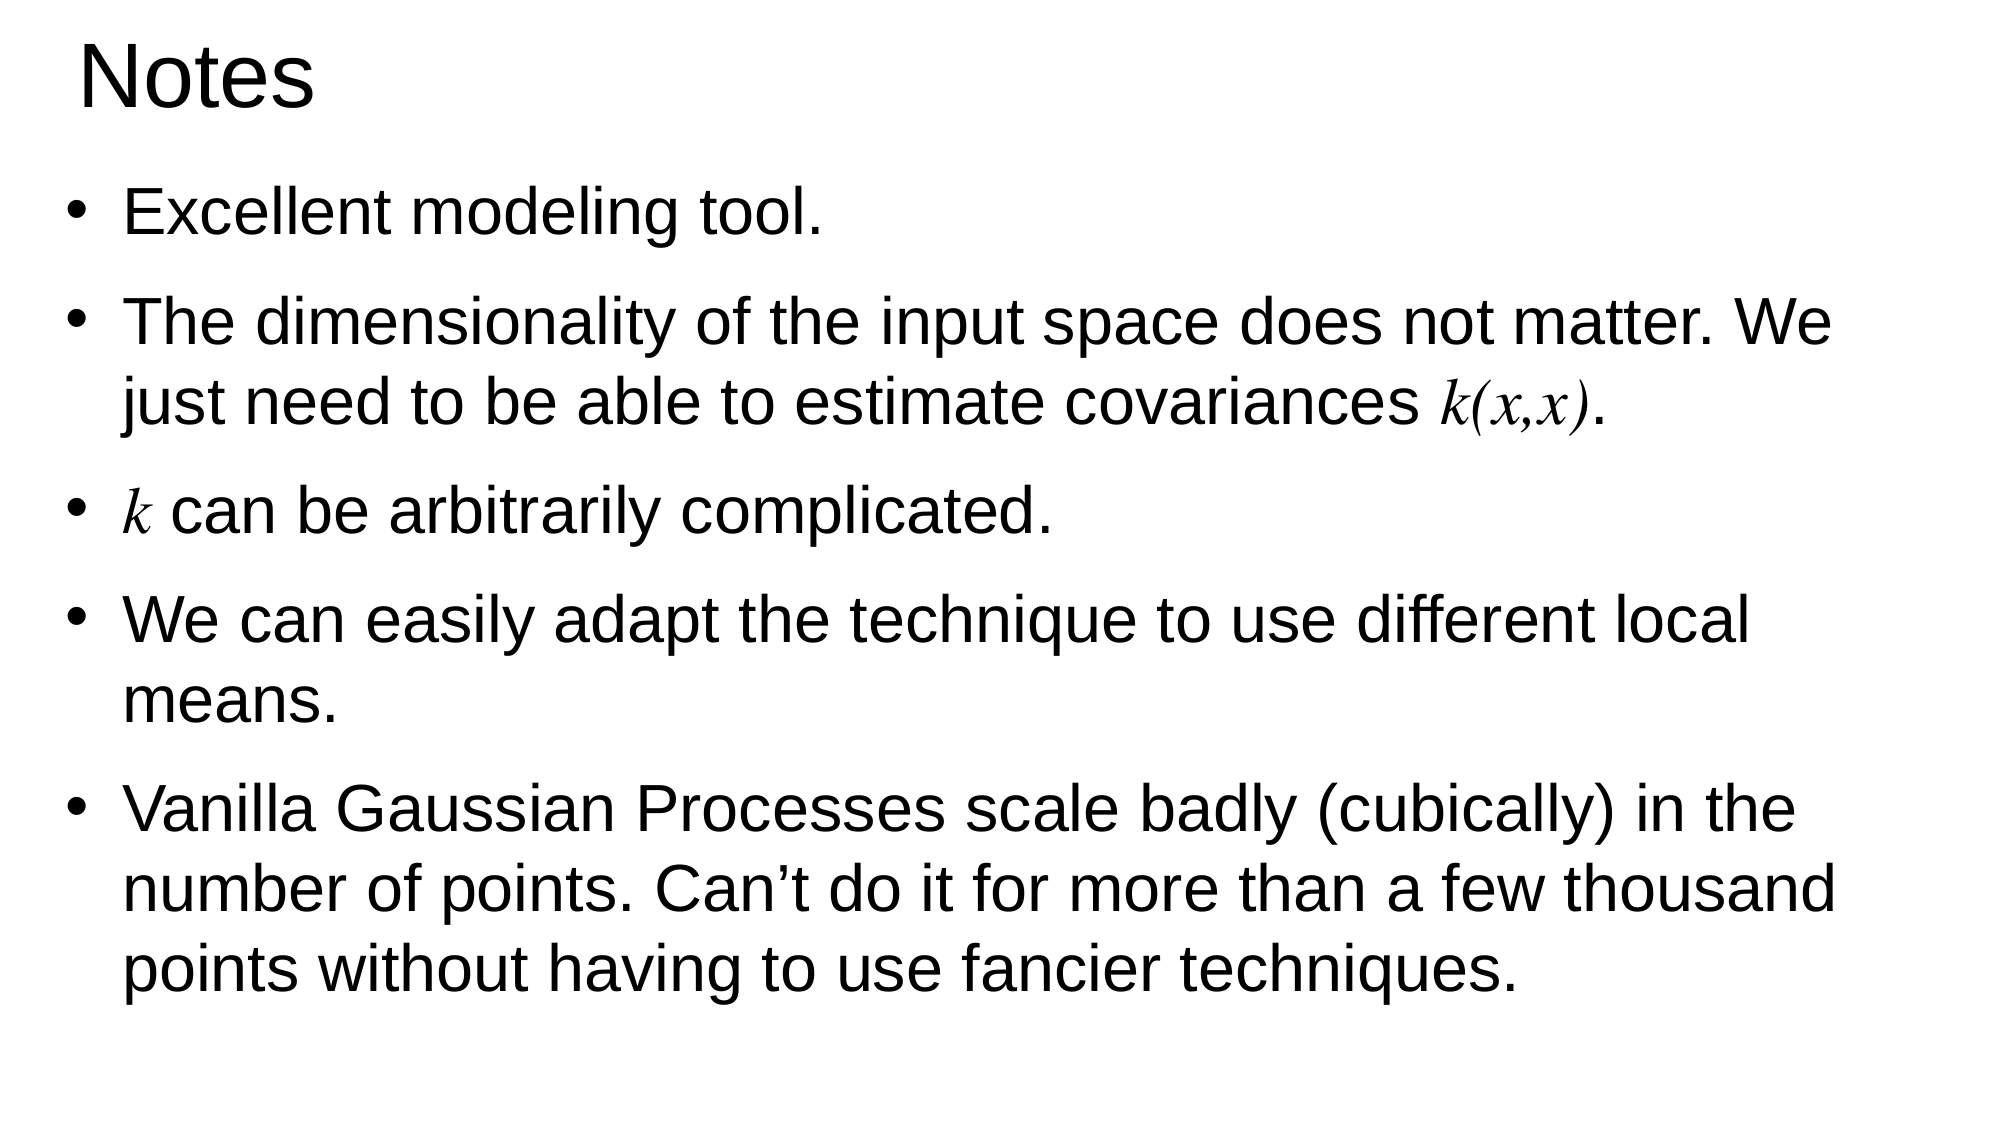

# Notes
Excellent modeling tool.
The dimensionality of the input space does not matter. We just need to be able to estimate covariances k(x,x).
k can be arbitrarily complicated.
We can easily adapt the technique to use different local means.
Vanilla Gaussian Processes scale badly (cubically) in the number of points. Can’t do it for more than a few thousand points without having to use fancier techniques.